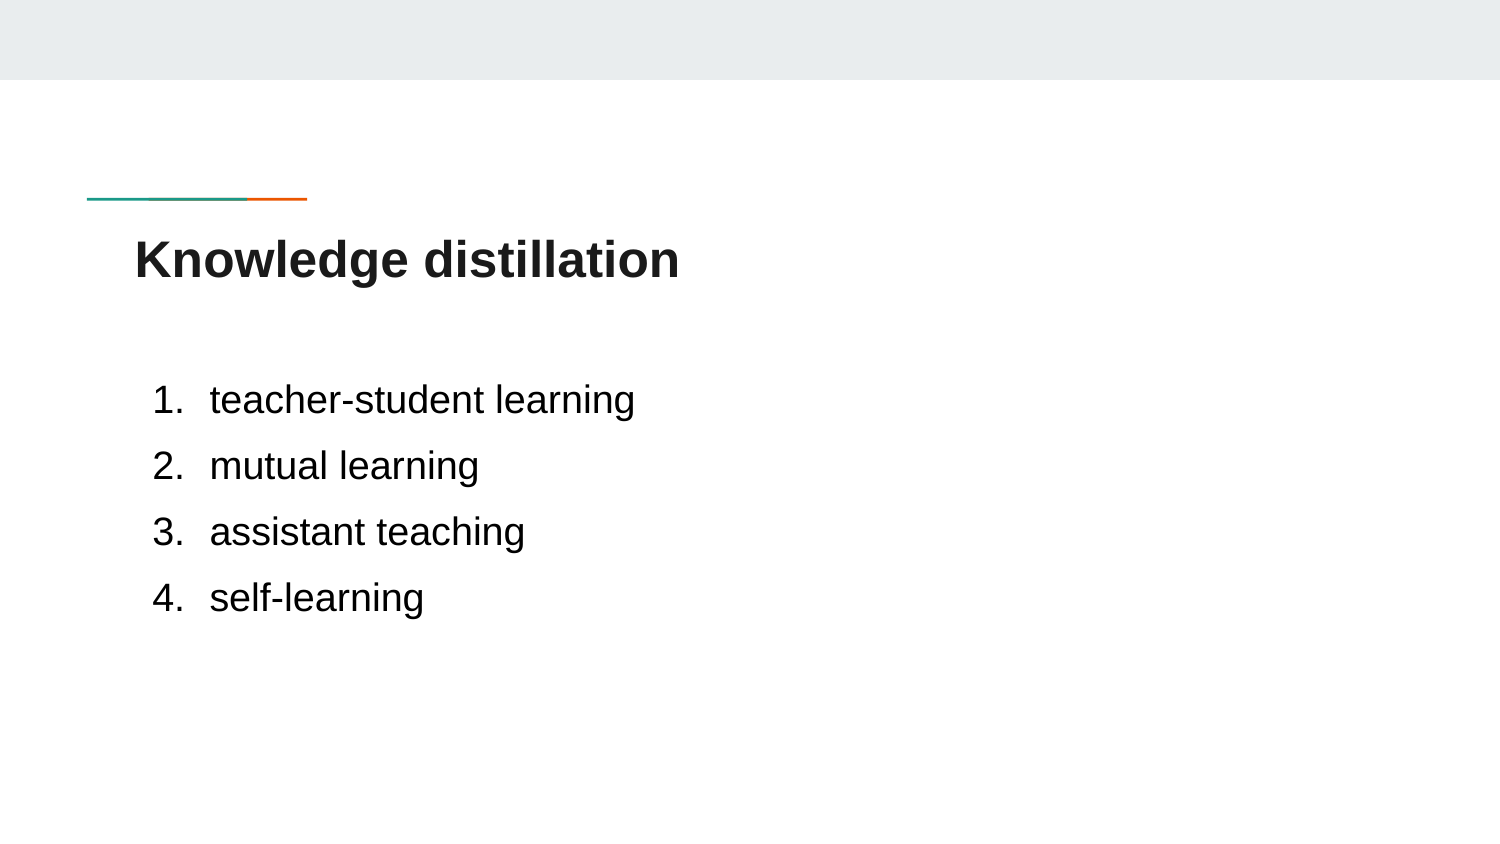

# Knowledge distillation
teacher-student learning
mutual learning
assistant teaching
self-learning